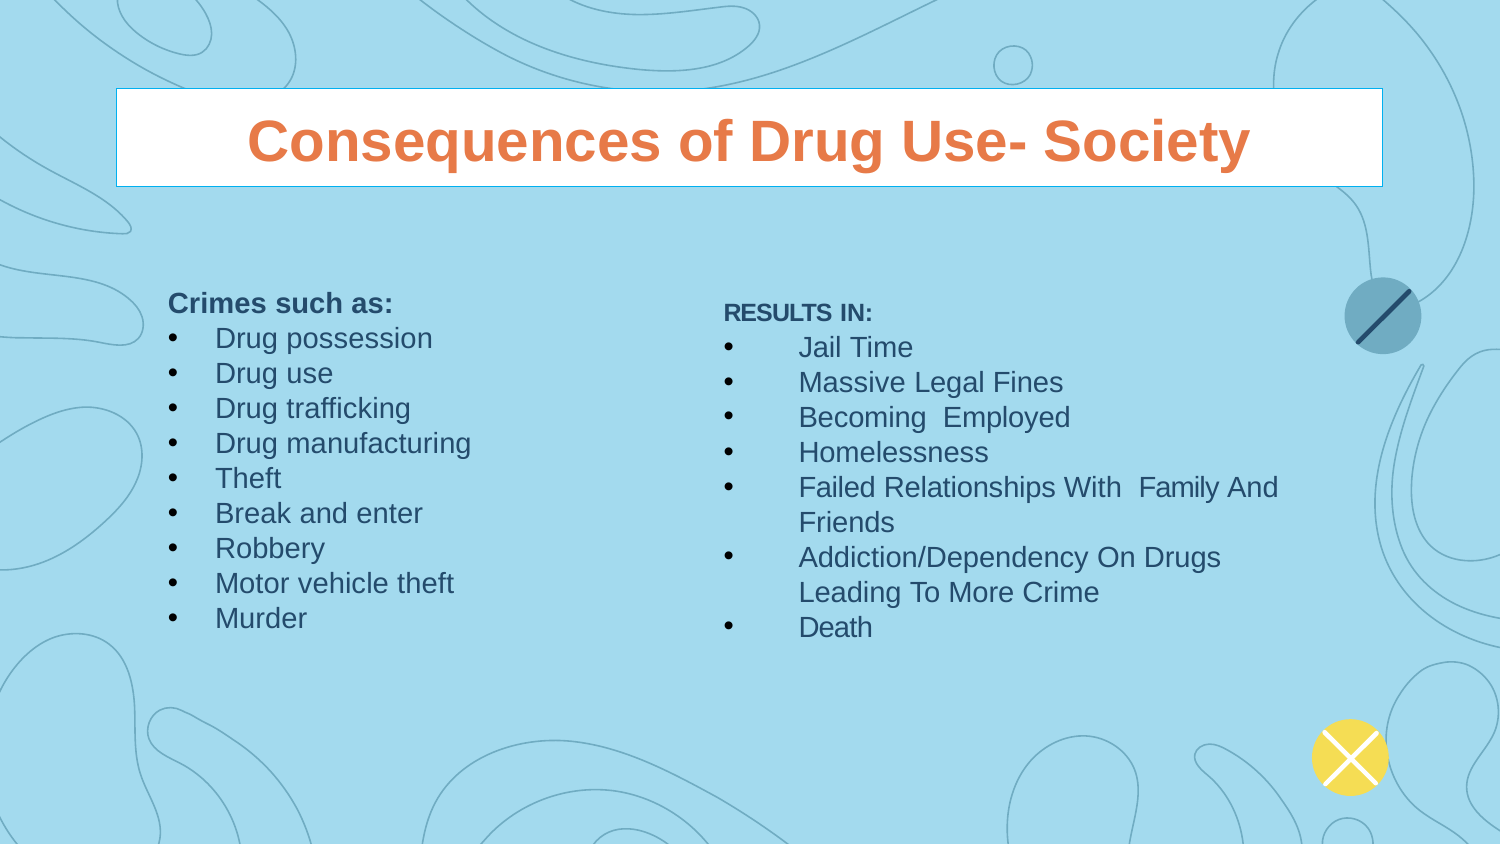

# Consequences of Drug Use- Society
Crimes such as:
Drug possession
Drug use
Drug trafficking
Drug manufacturing
Theft
Break and enter
Robbery
Motor vehicle theft
Murder

RESULTS IN:
Jail Time
Massive Legal Fines
Becoming  Employed
Homelessness
Failed Relationships With  Family And Friends
Addiction/Dependency On Drugs Leading To More Crime
Death